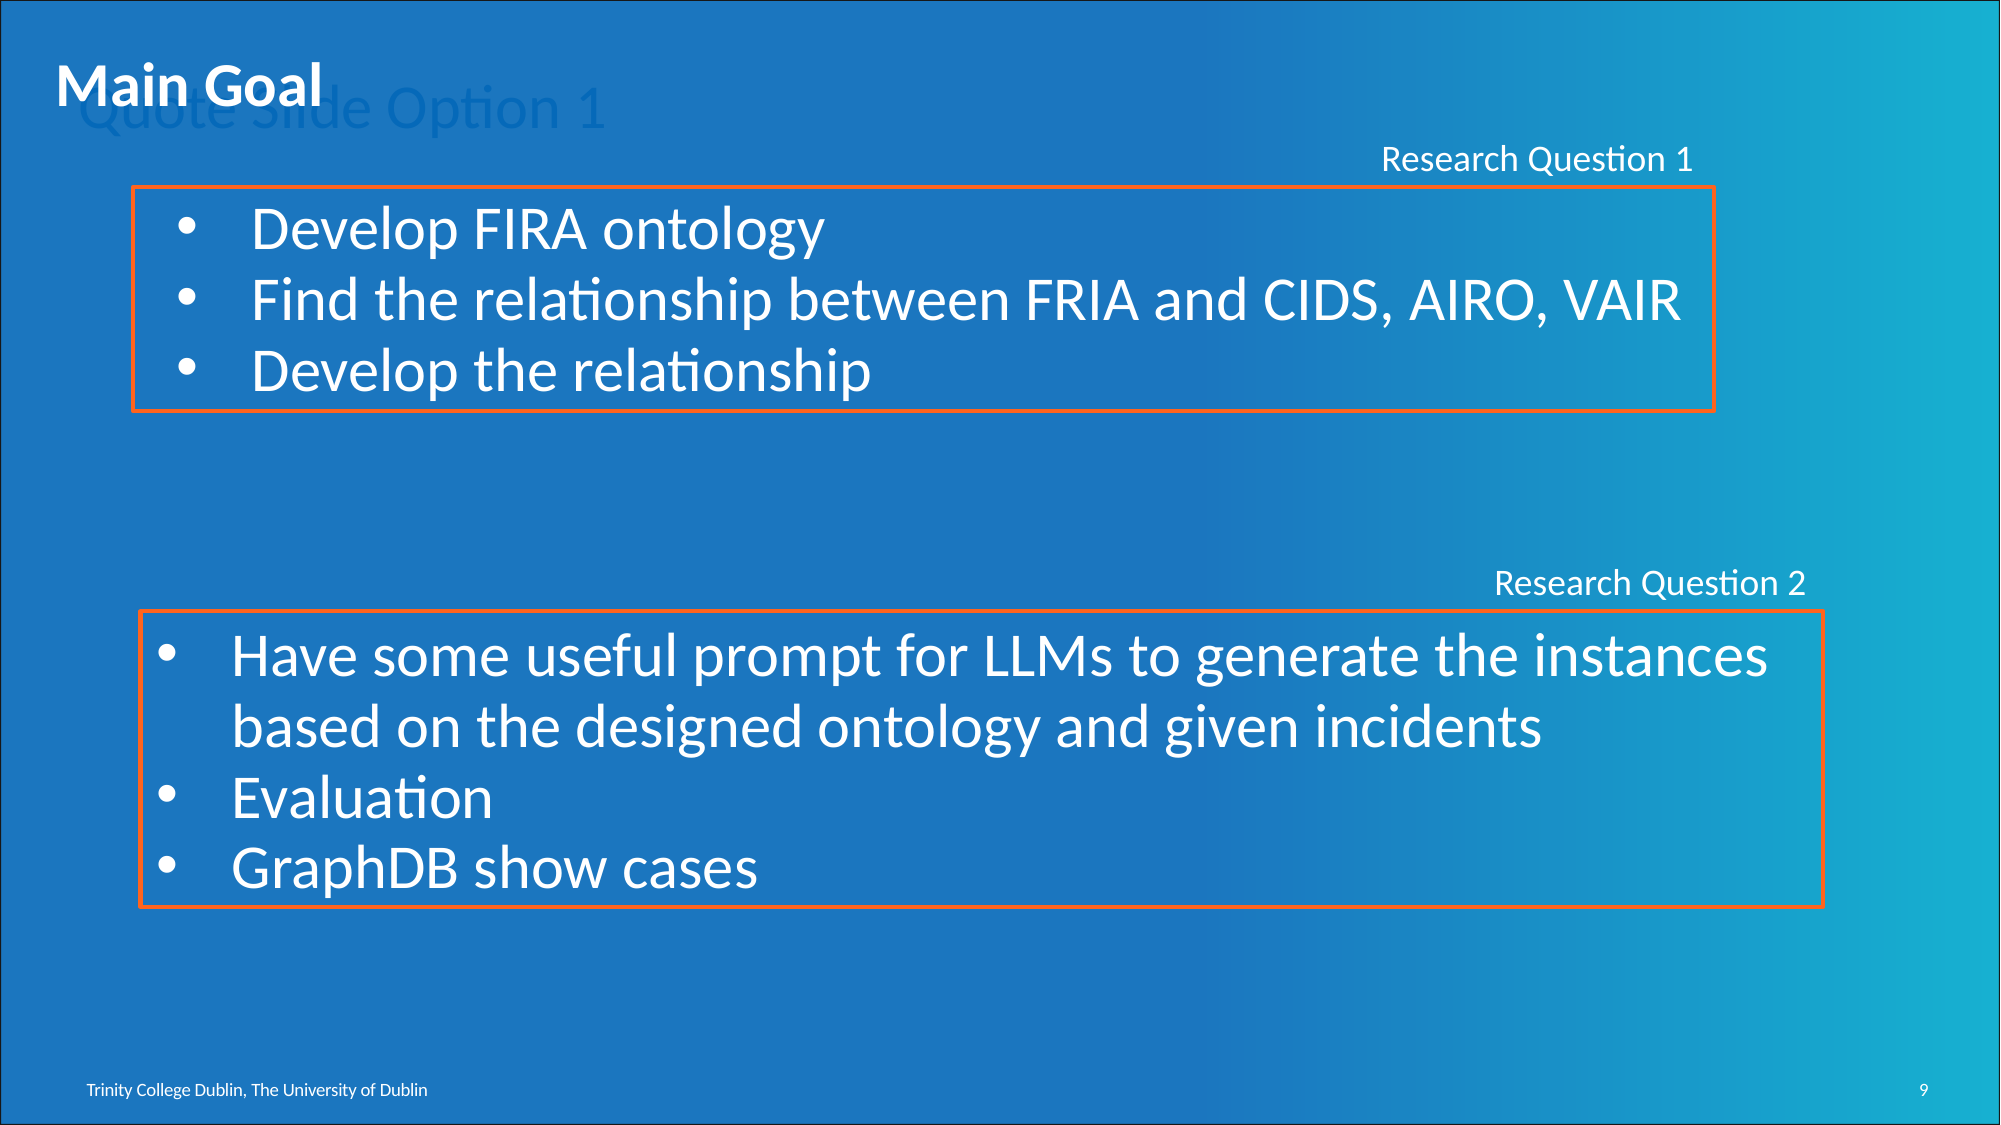

Quote Slide Option 1
Main Goal
Research Question 1

Develop FIRA ontology
Find the relationship between FRIA and CIDS, AIRO, VAIR
Develop the relationship
Research Question 2

Have some useful prompt for LLMs to generate the instances based on the designed ontology and given incidents
Evaluation
GraphDB show cases
9